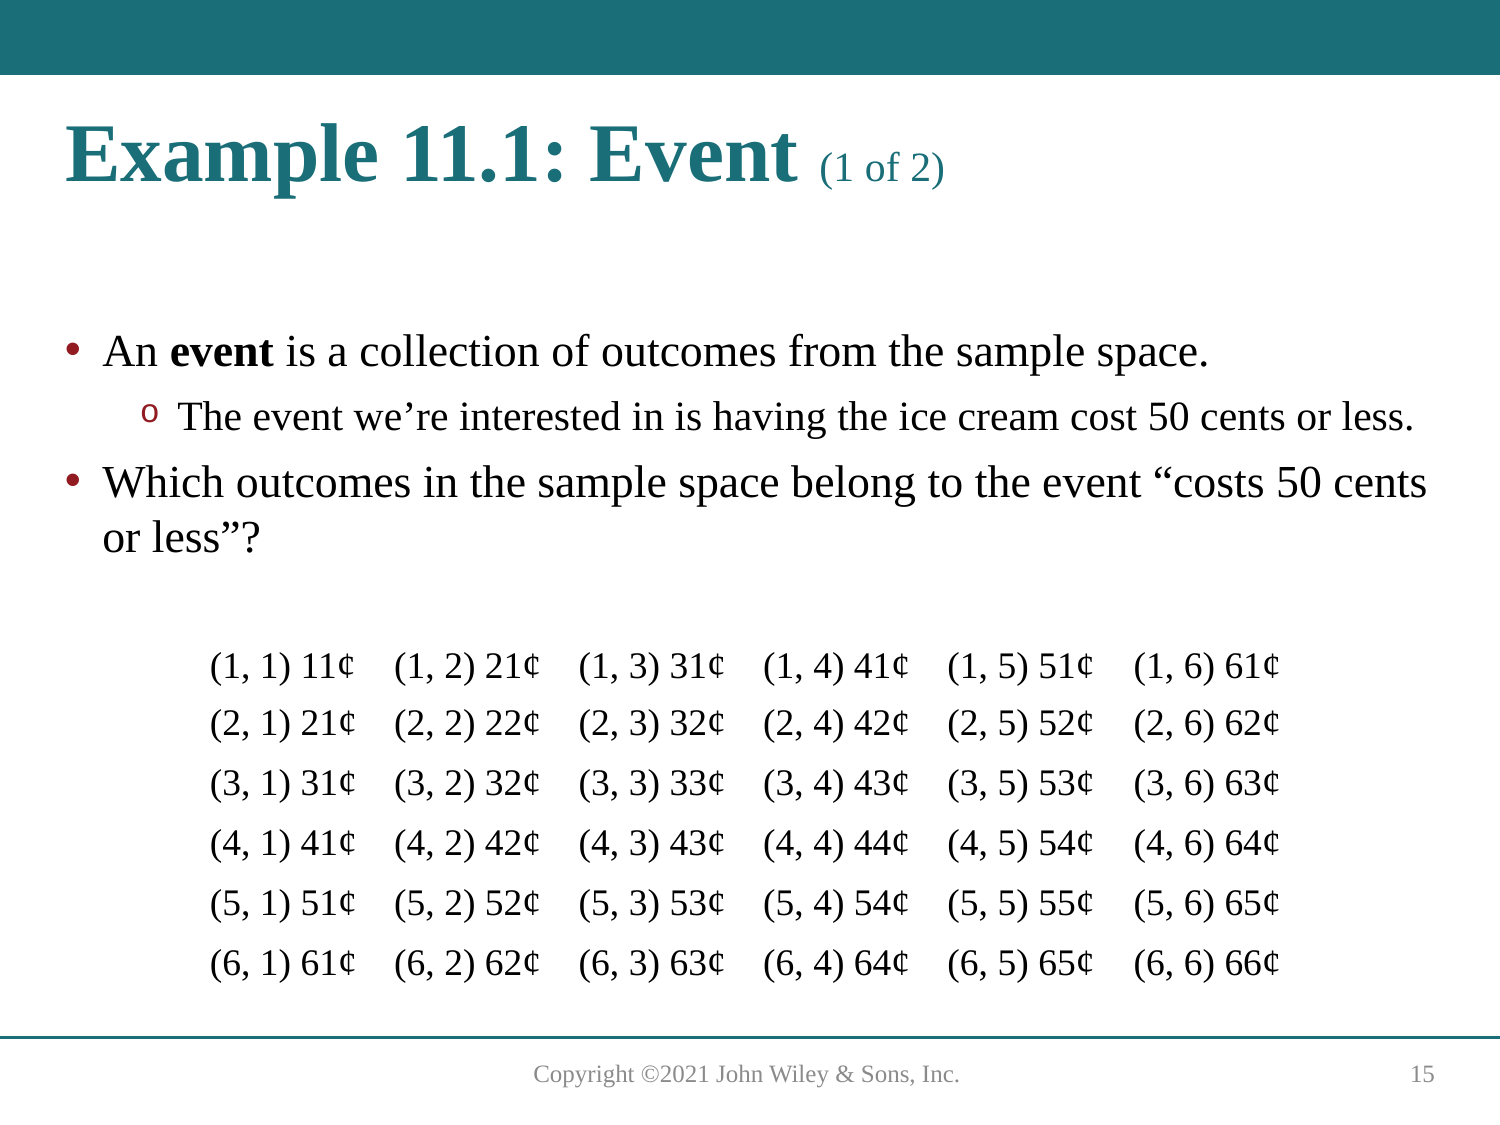

# Example 11.1: Event (1 of 2)
An event is a collection of outcomes from the sample space.
The event we’re interested in is having the ice cream cost 50 cents or less.
Which outcomes in the sample space belong to the event “costs 50 cents or less”?
| (1, 1) 11¢ | (1, 2) 21¢ | (1, 3) 31¢ | (1, 4) 41¢ | (1, 5) 51¢ | (1, 6) 61¢ |
| --- | --- | --- | --- | --- | --- |
| (2, 1) 21¢ | (2, 2) 22¢ | (2, 3) 32¢ | (2, 4) 42¢ | (2, 5) 52¢ | (2, 6) 62¢ |
| (3, 1) 31¢ | (3, 2) 32¢ | (3, 3) 33¢ | (3, 4) 43¢ | (3, 5) 53¢ | (3, 6) 63¢ |
| (4, 1) 41¢ | (4, 2) 42¢ | (4, 3) 43¢ | (4, 4) 44¢ | (4, 5) 54¢ | (4, 6) 64¢ |
| (5, 1) 51¢ | (5, 2) 52¢ | (5, 3) 53¢ | (5, 4) 54¢ | (5, 5) 55¢ | (5, 6) 65¢ |
| (6, 1) 61¢ | (6, 2) 62¢ | (6, 3) 63¢ | (6, 4) 64¢ | (6, 5) 65¢ | (6, 6) 66¢ |